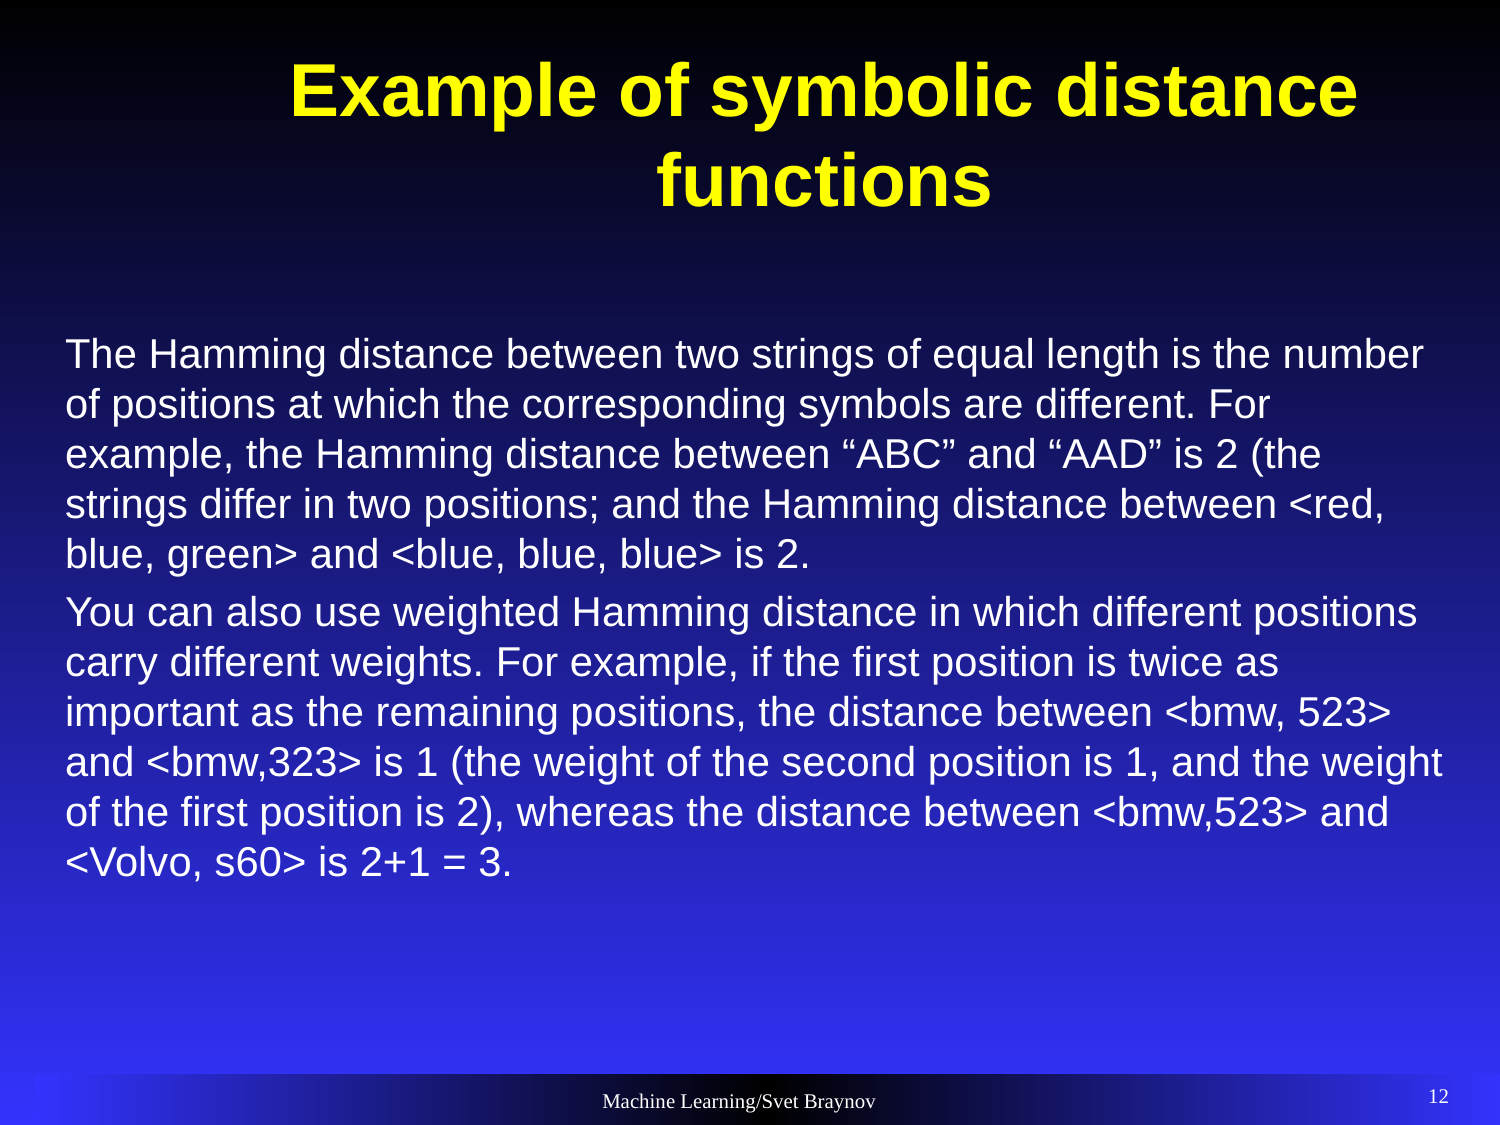

# Example of symbolic distance functions
The Hamming distance between two strings of equal length is the number of positions at which the corresponding symbols are different. For example, the Hamming distance between “ABC” and “AAD” is 2 (the strings differ in two positions; and the Hamming distance between <red, blue, green> and <blue, blue, blue> is 2.
You can also use weighted Hamming distance in which different positions carry different weights. For example, if the first position is twice as important as the remaining positions, the distance between <bmw, 523> and <bmw,323> is 1 (the weight of the second position is 1, and the weight of the first position is 2), whereas the distance between <bmw,523> and <Volvo, s60> is 2+1 = 3.
12